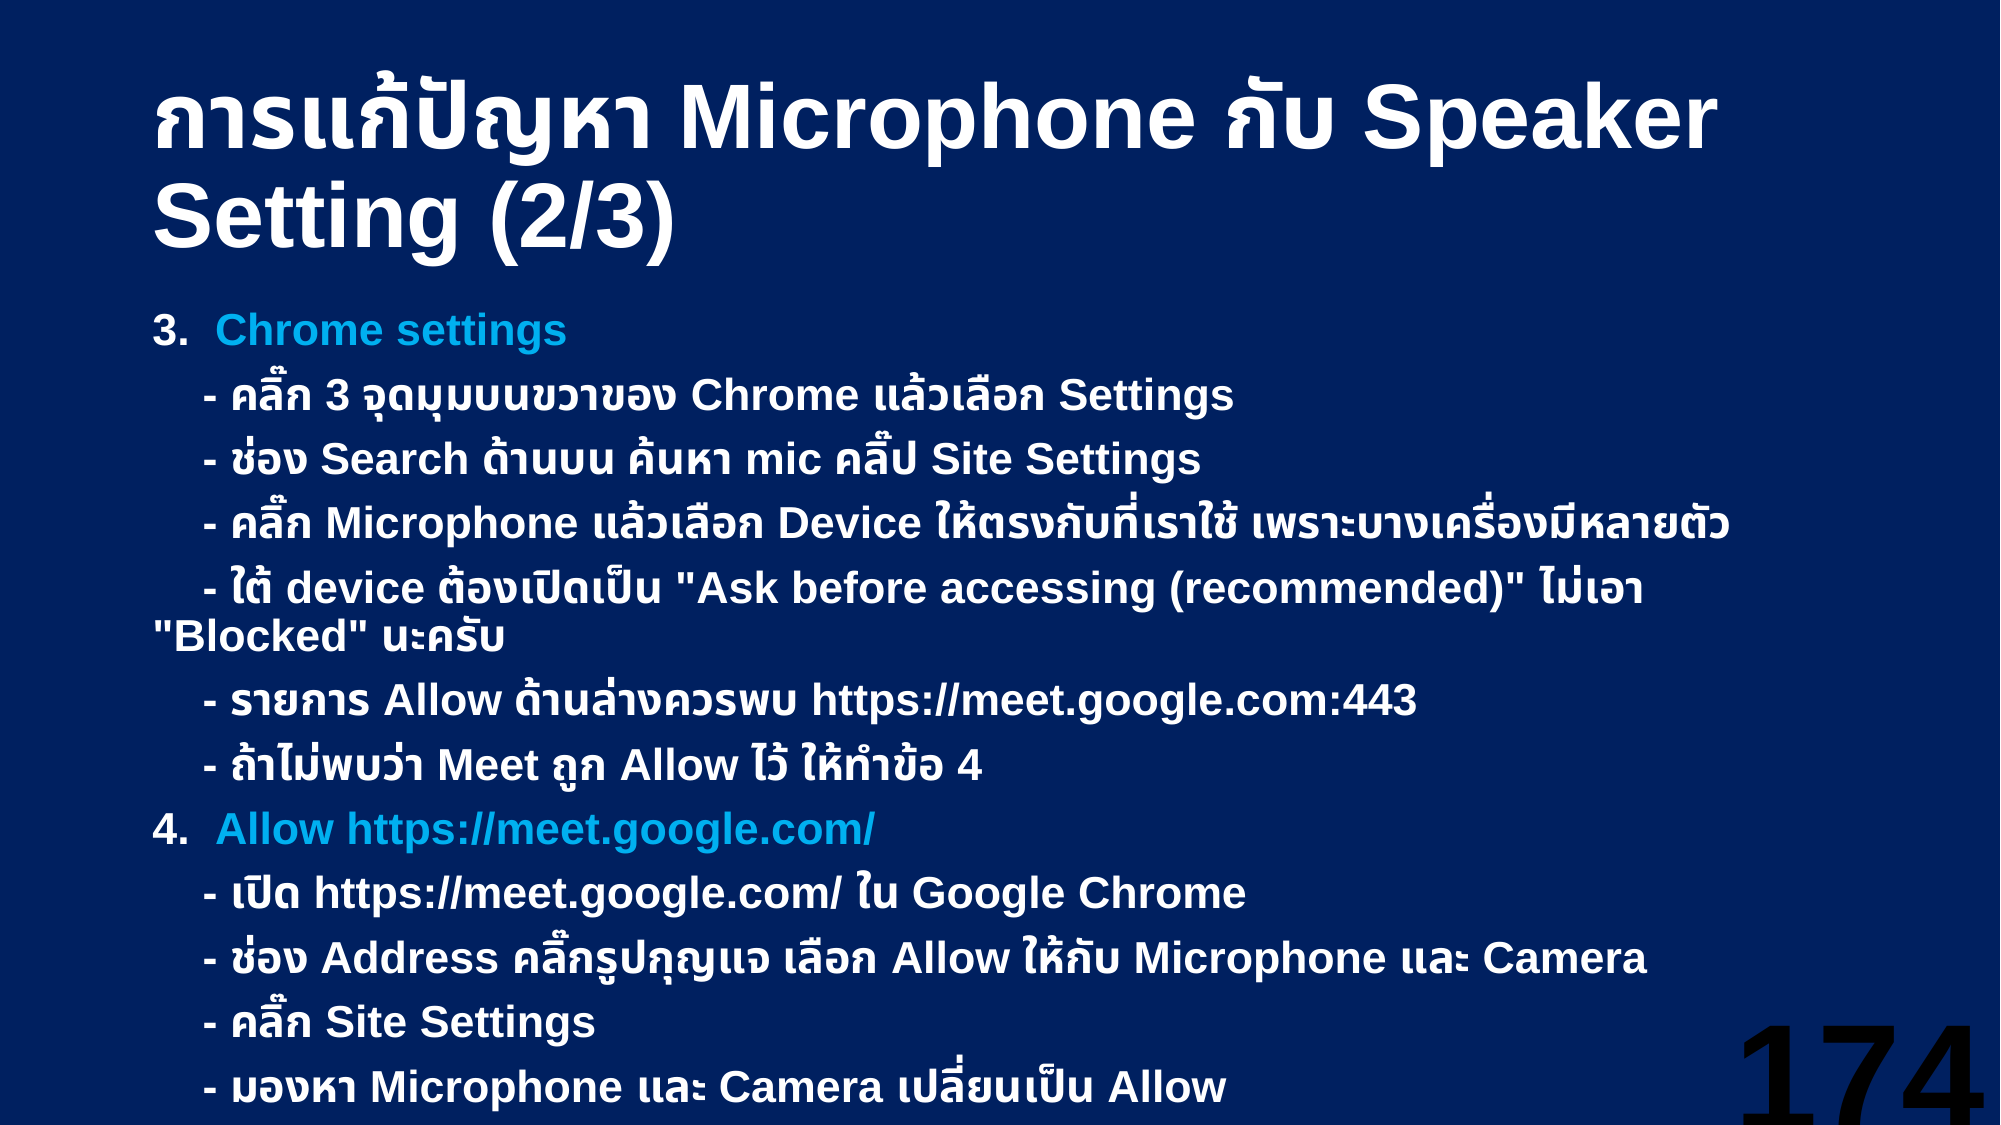

# การแก้ปัญหา Microphone กับ Speaker Setting (2/3)
3.  Chrome settings
    - คลิ๊ก 3 จุดมุมบนขวาของ Chrome แล้วเลือก Settings
    - ช่อง Search ด้านบน ค้นหา mic คลิ๊ป Site Settings
    - คลิ๊ก Microphone แล้วเลือก Device ให้ตรงกับที่เราใช้ เพราะบางเครื่องมีหลายตัว
    - ใต้ device ต้องเปิดเป็น "Ask before accessing (recommended)" ไม่เอา "Blocked" นะครับ
    - รายการ Allow ด้านล่างควรพบ https://meet.google.com:443
    - ถ้าไม่พบว่า Meet ถูก Allow ไว้ ให้ทำข้อ 4
4.  Allow https://meet.google.com/
    - เปิด https://meet.google.com/ ใน Google Chrome
    - ช่อง Address คลิ๊กรูปกุญแจ เลือก Allow ให้กับ Microphone และ Camera
    - คลิ๊ก Site Settings
    - มองหา Microphone และ Camera เปลี่ยนเป็น Allow
174